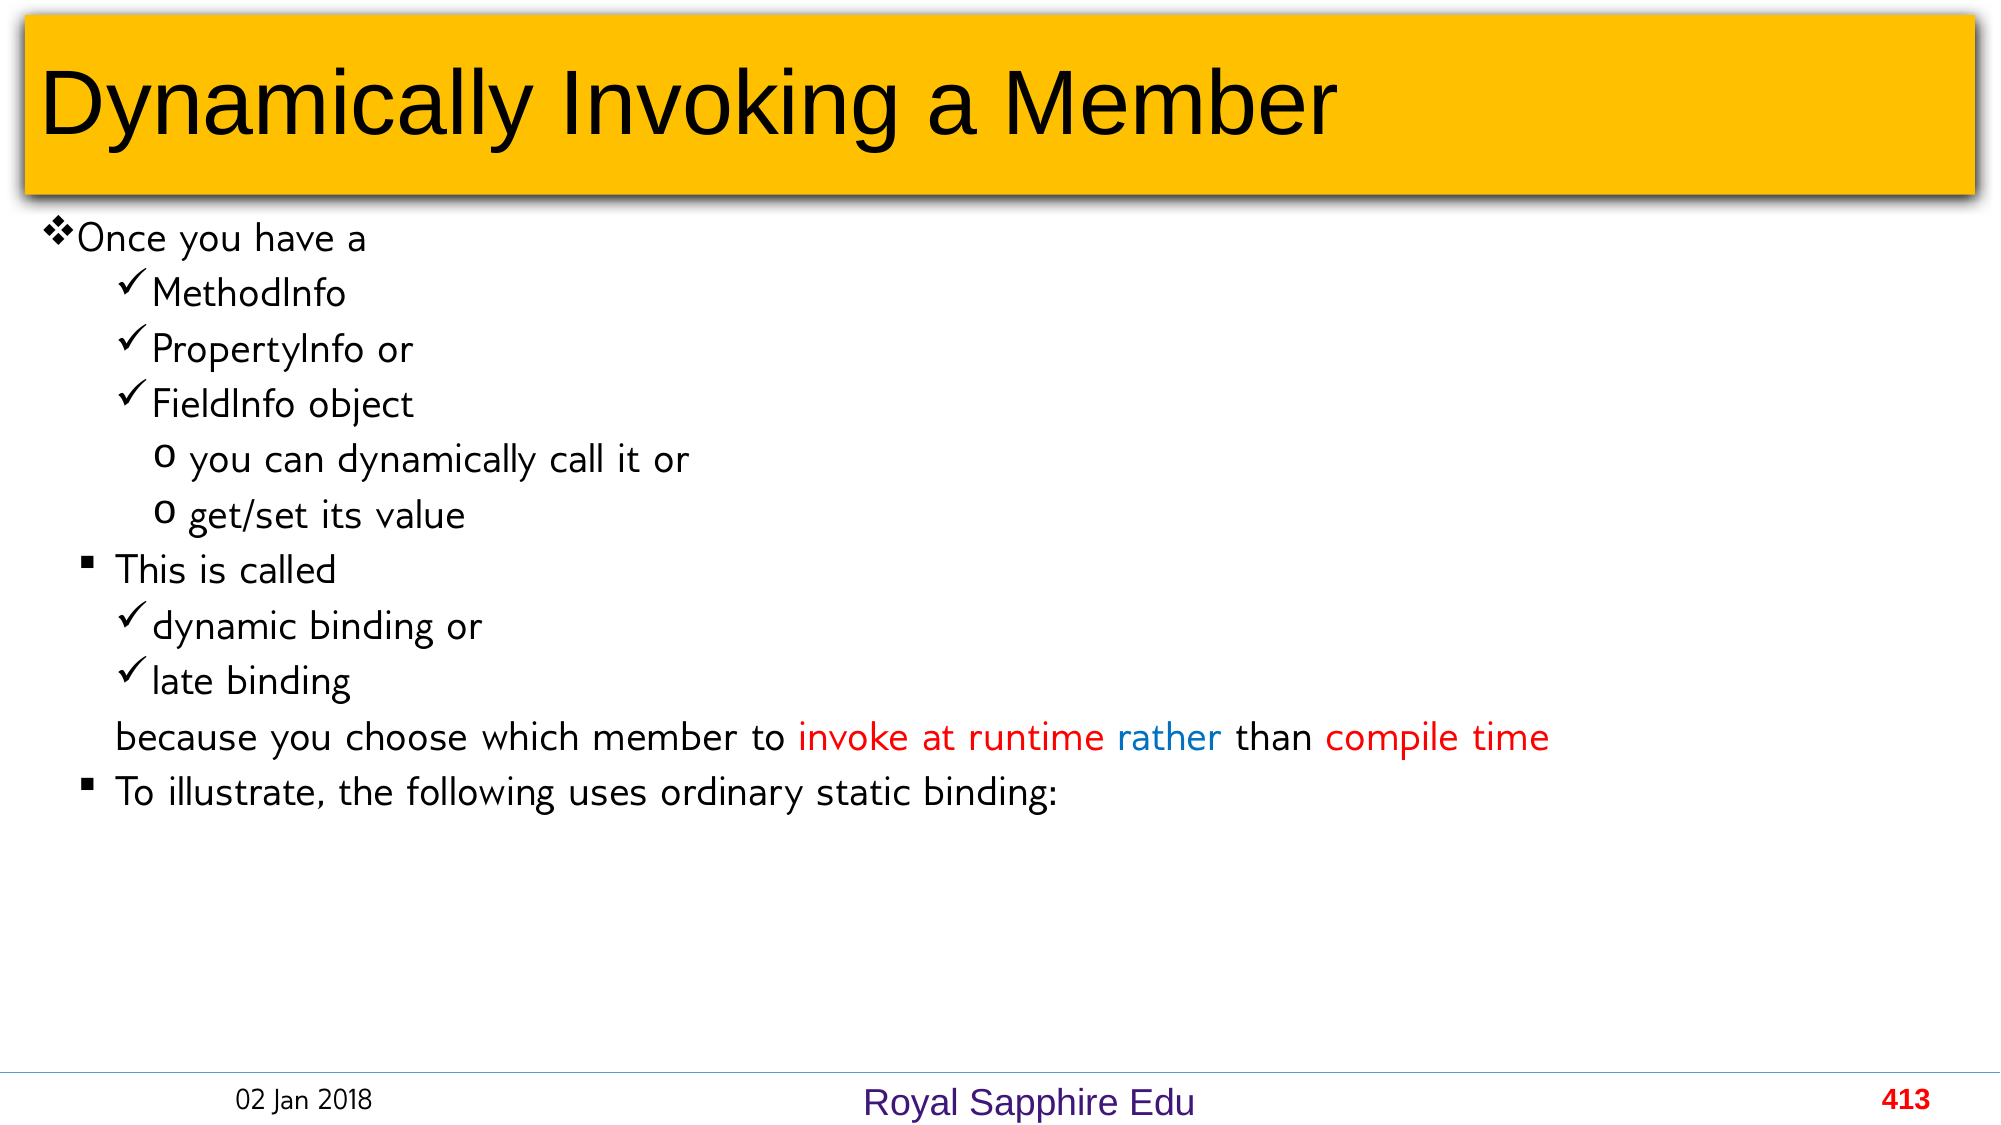

# Dynamically Invoking a Member
Once you have a
MethodInfo
PropertyInfo or
FieldInfo object
you can dynamically call it or
get/set its value
This is called
dynamic binding or
late binding
because you choose which member to invoke at runtime rather than compile time
To illustrate, the following uses ordinary static binding:
02 Jan 2018
413